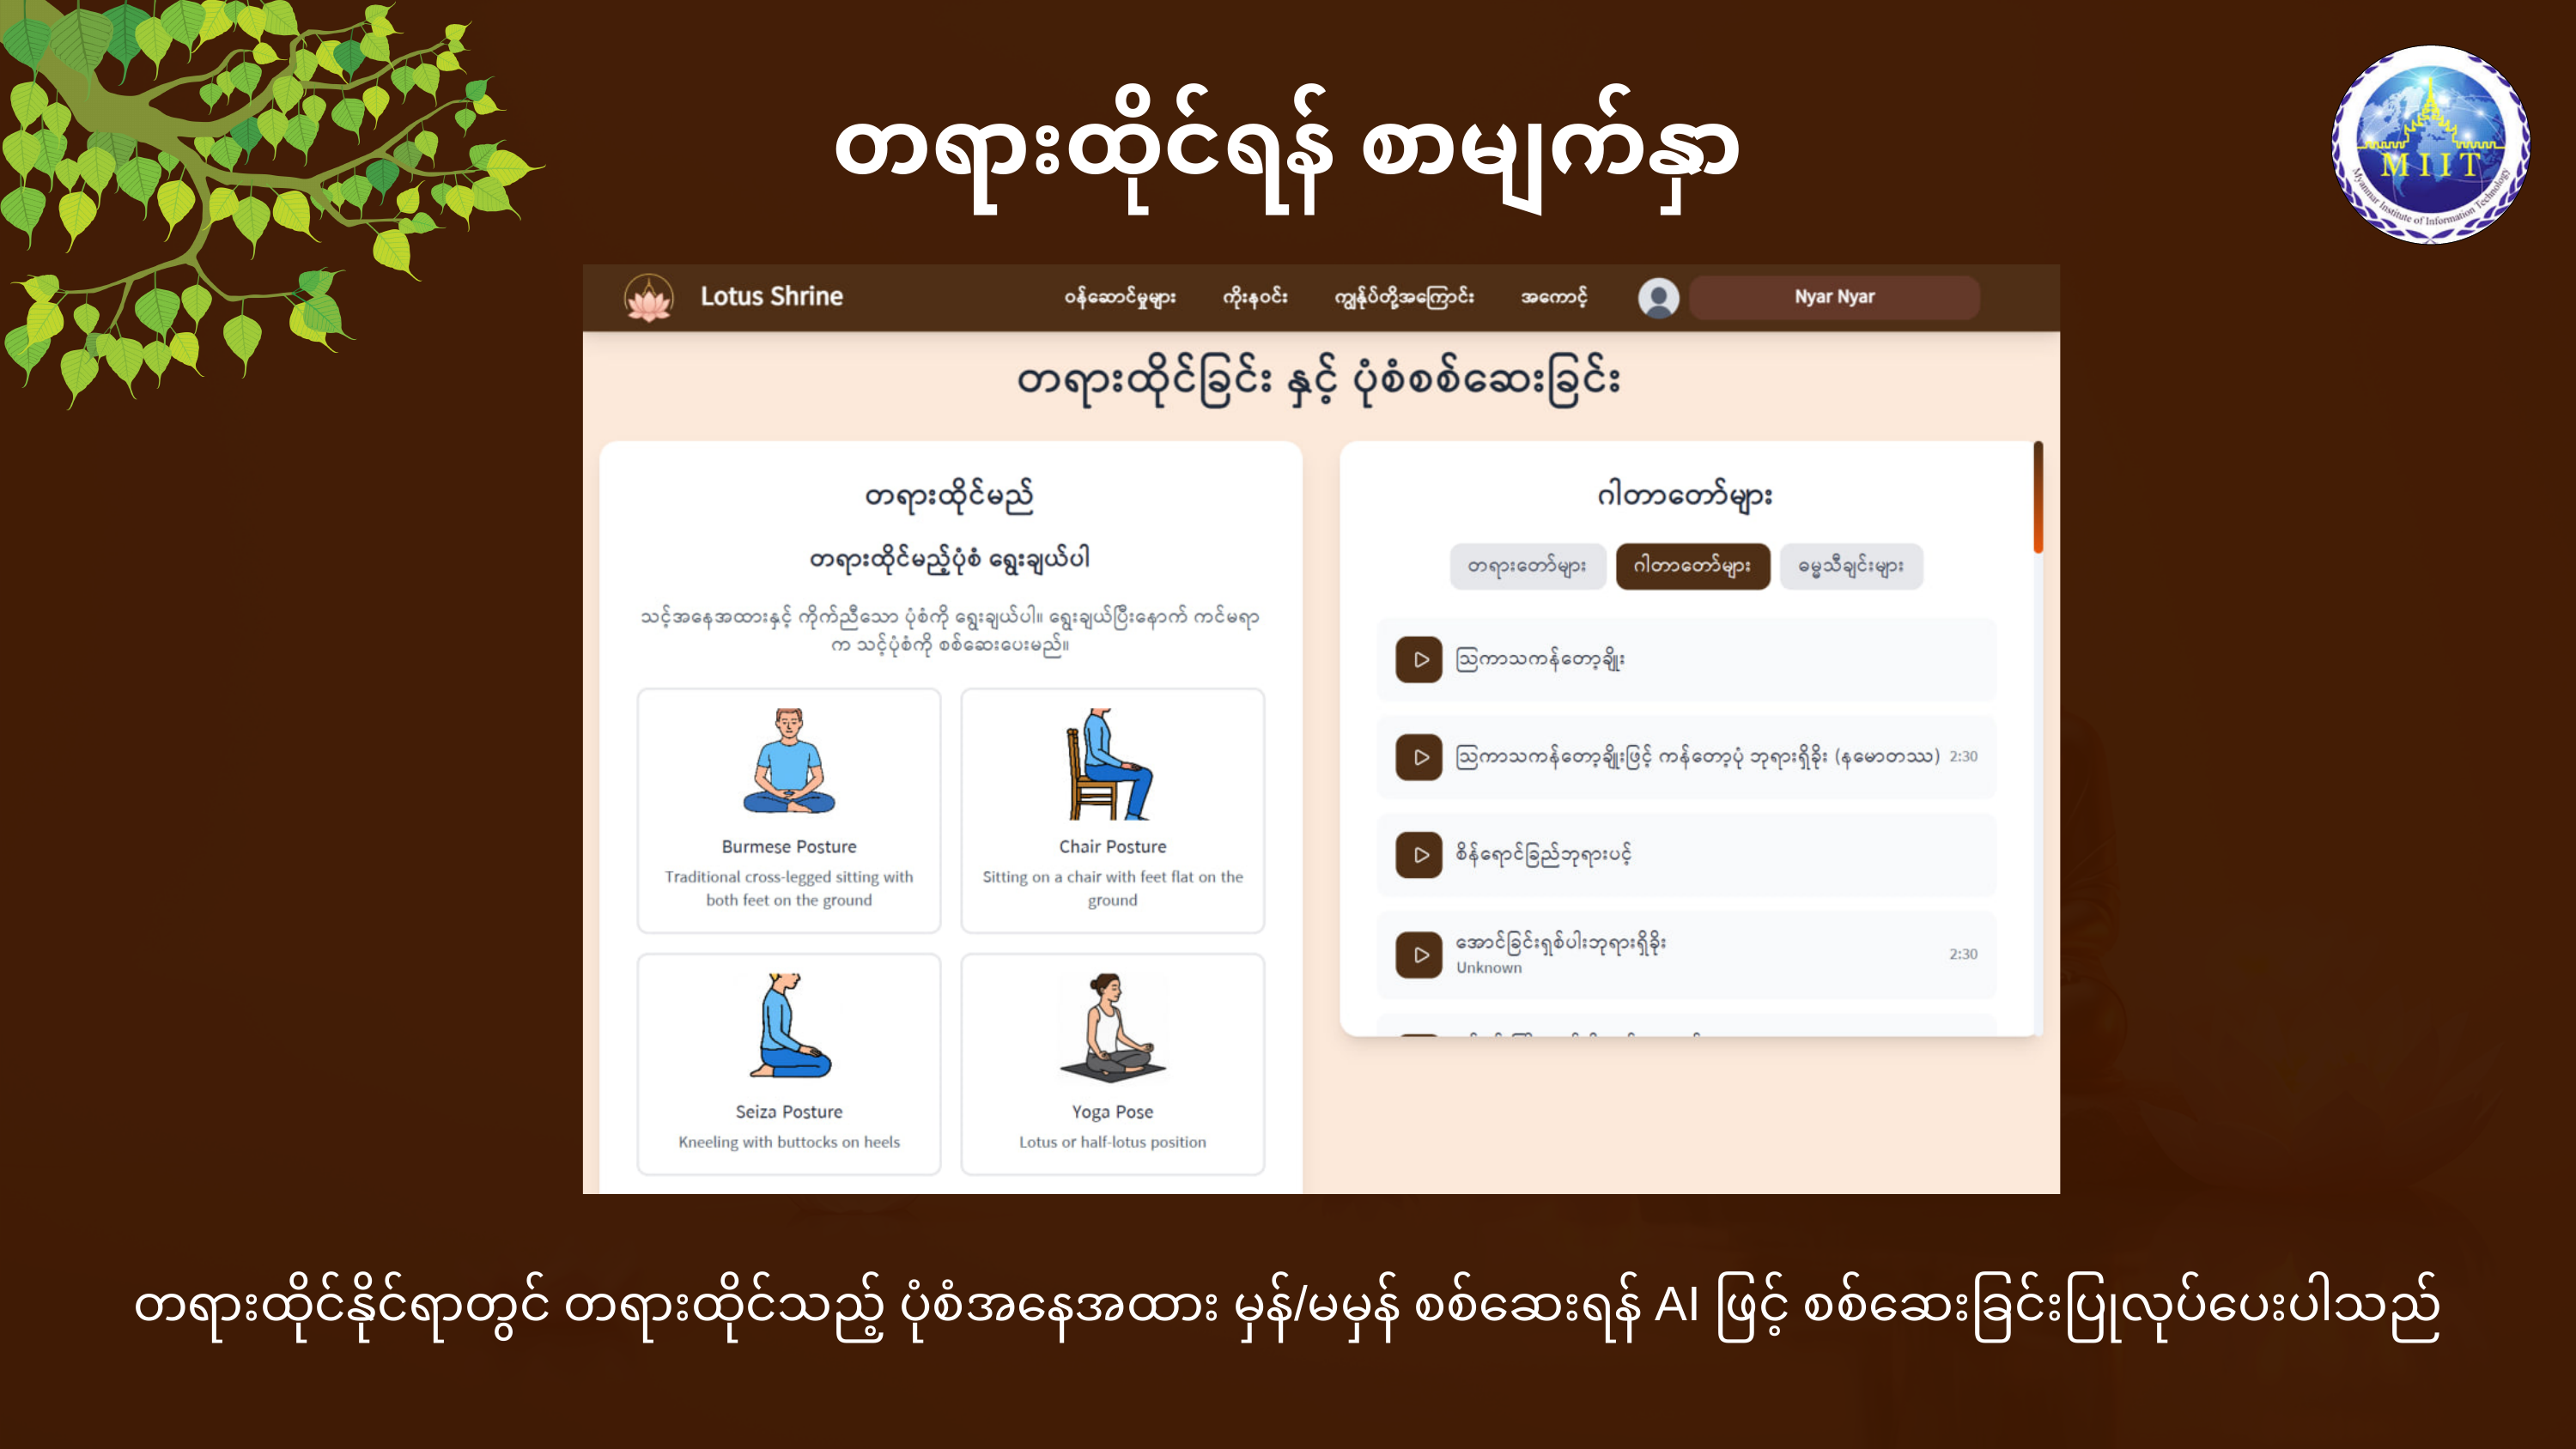

တရားထိုင်ရန် စာမျက်နှာ

တရားထိုင်နိုင်ရာတွင် တရားထိုင်သည့် ပုံစံအနေအထား မှန်/မမှန် စစ်ဆေးရန် AI ဖြင့် စစ်ဆေးခြင်းပြုလုပ်ပေးပါသည်